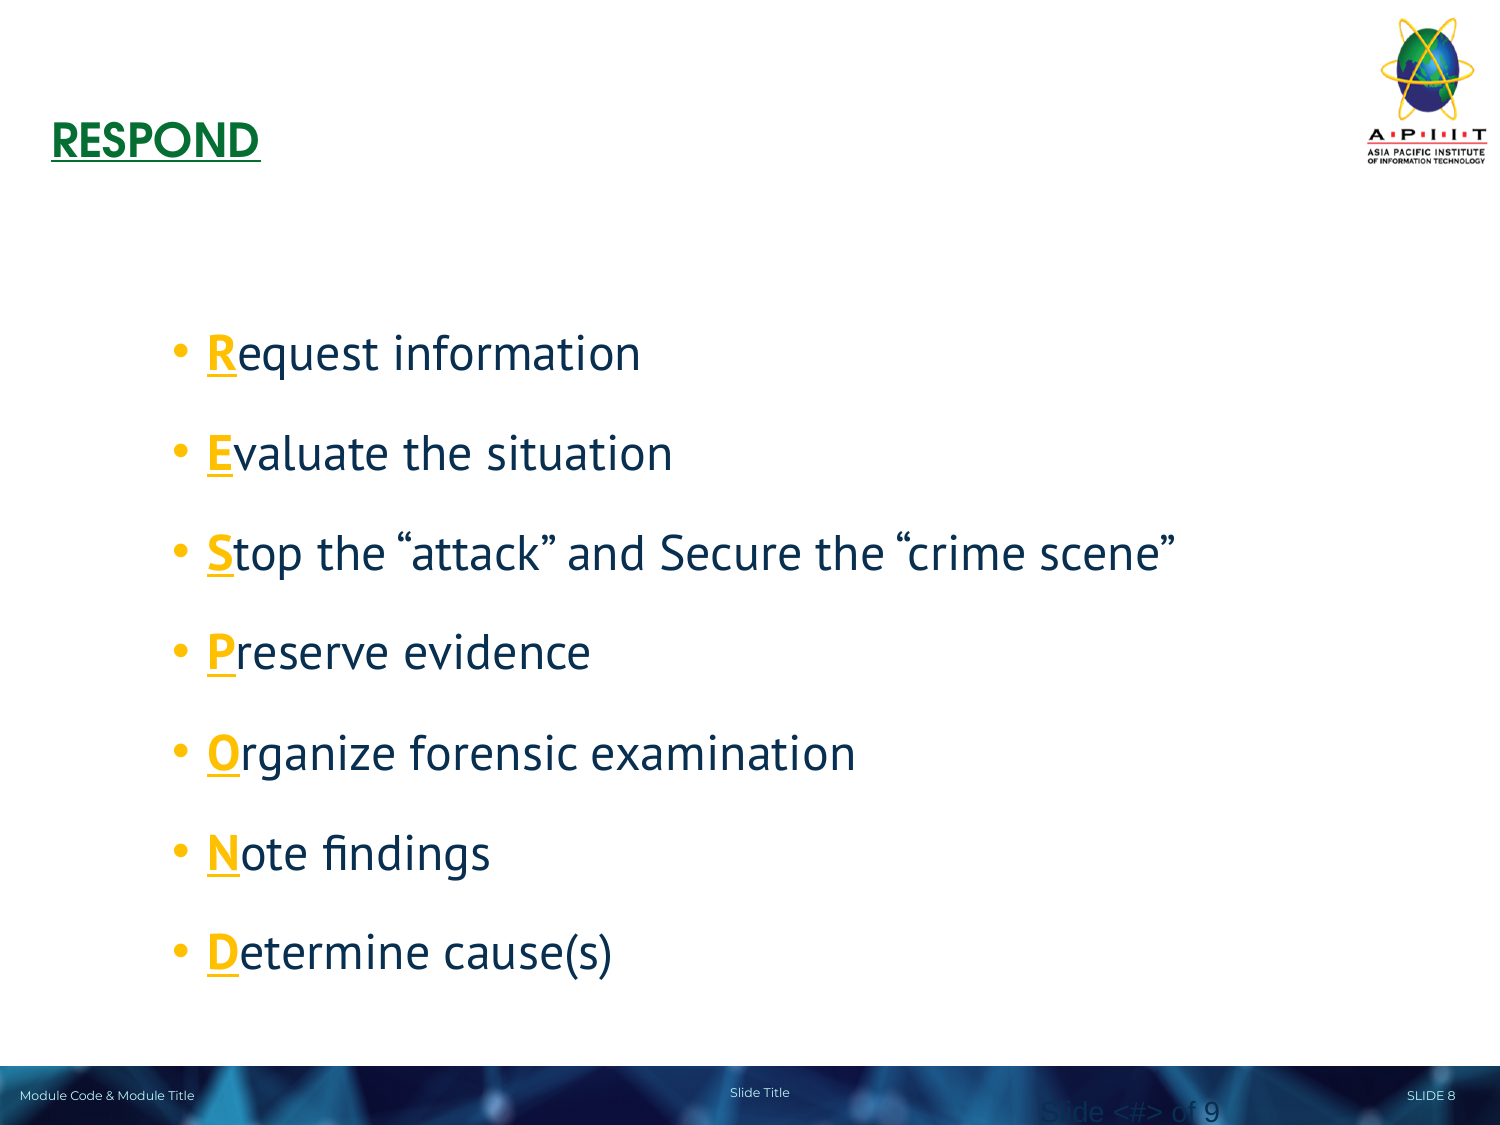

# RESPOND
Request information
Evaluate the situation
Stop the “attack” and Secure the “crime scene”
Preserve evidence
Organize forensic examination
Note findings
Determine cause(s)
Slide <#> of 9